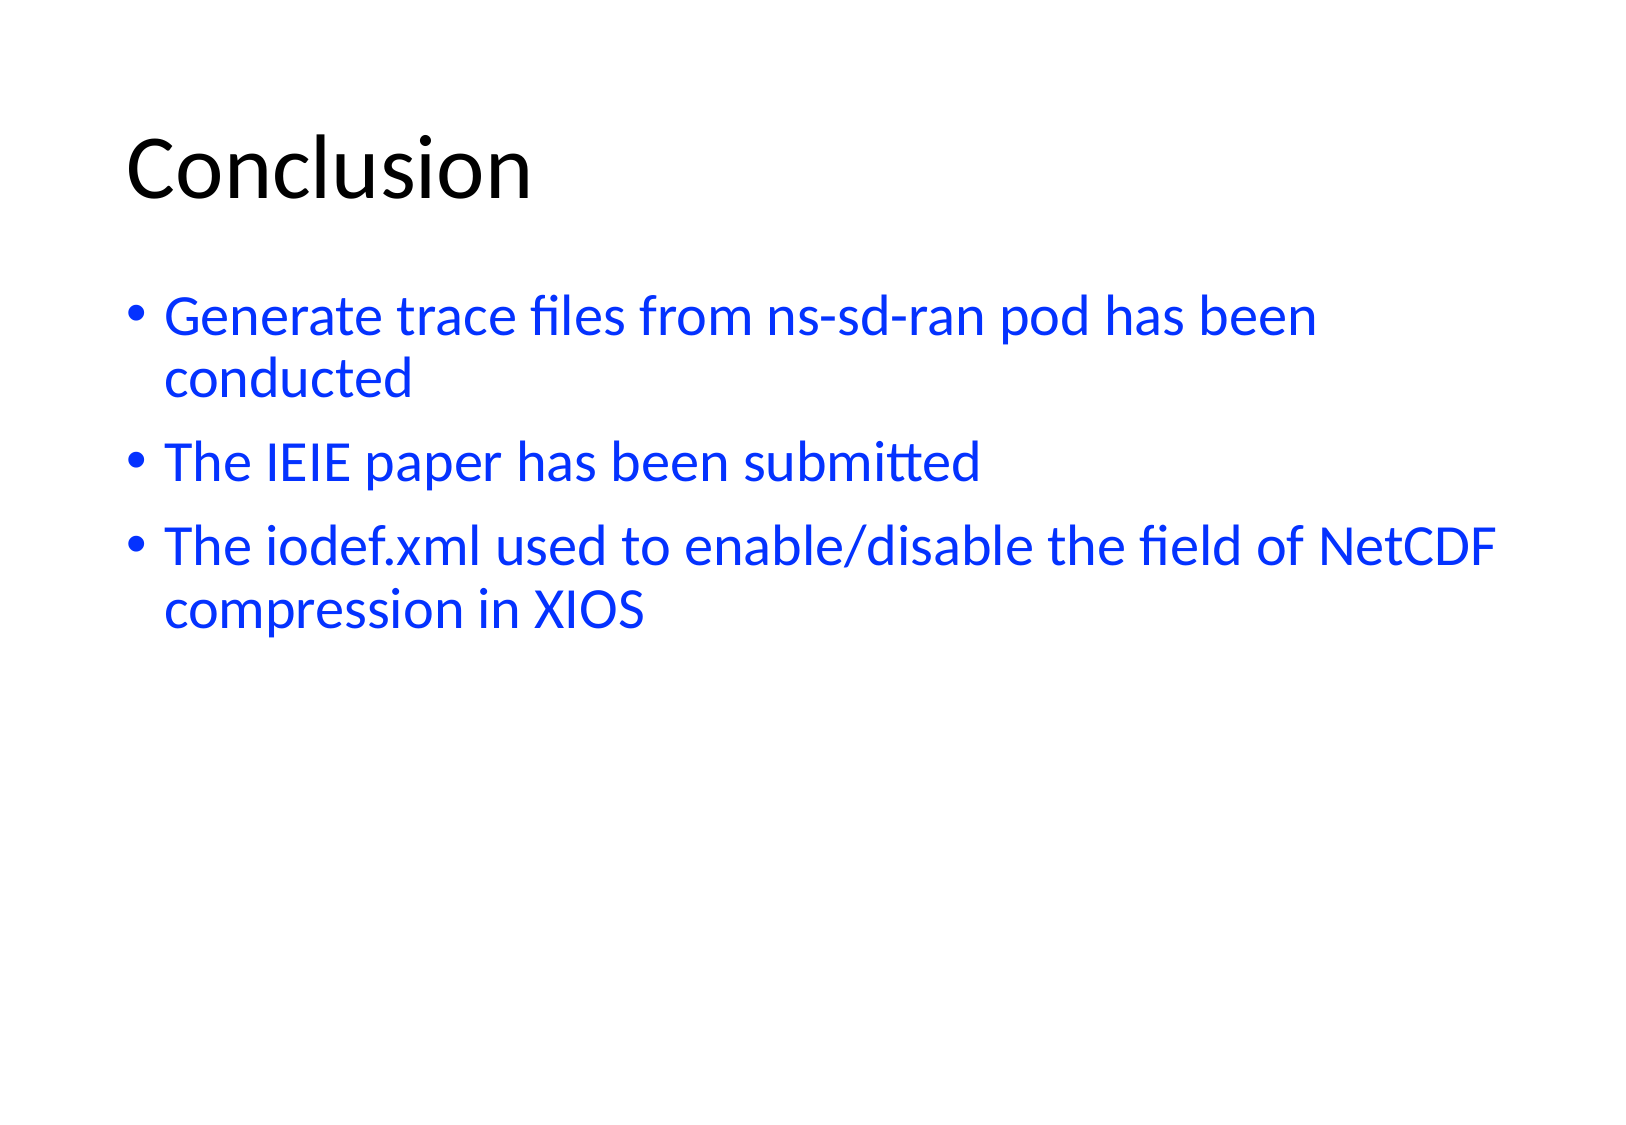

# Conclusion
Generate trace files from ns-sd-ran pod has been conducted
The IEIE paper has been submitted
The iodef.xml used to enable/disable the field of NetCDF compression in XIOS